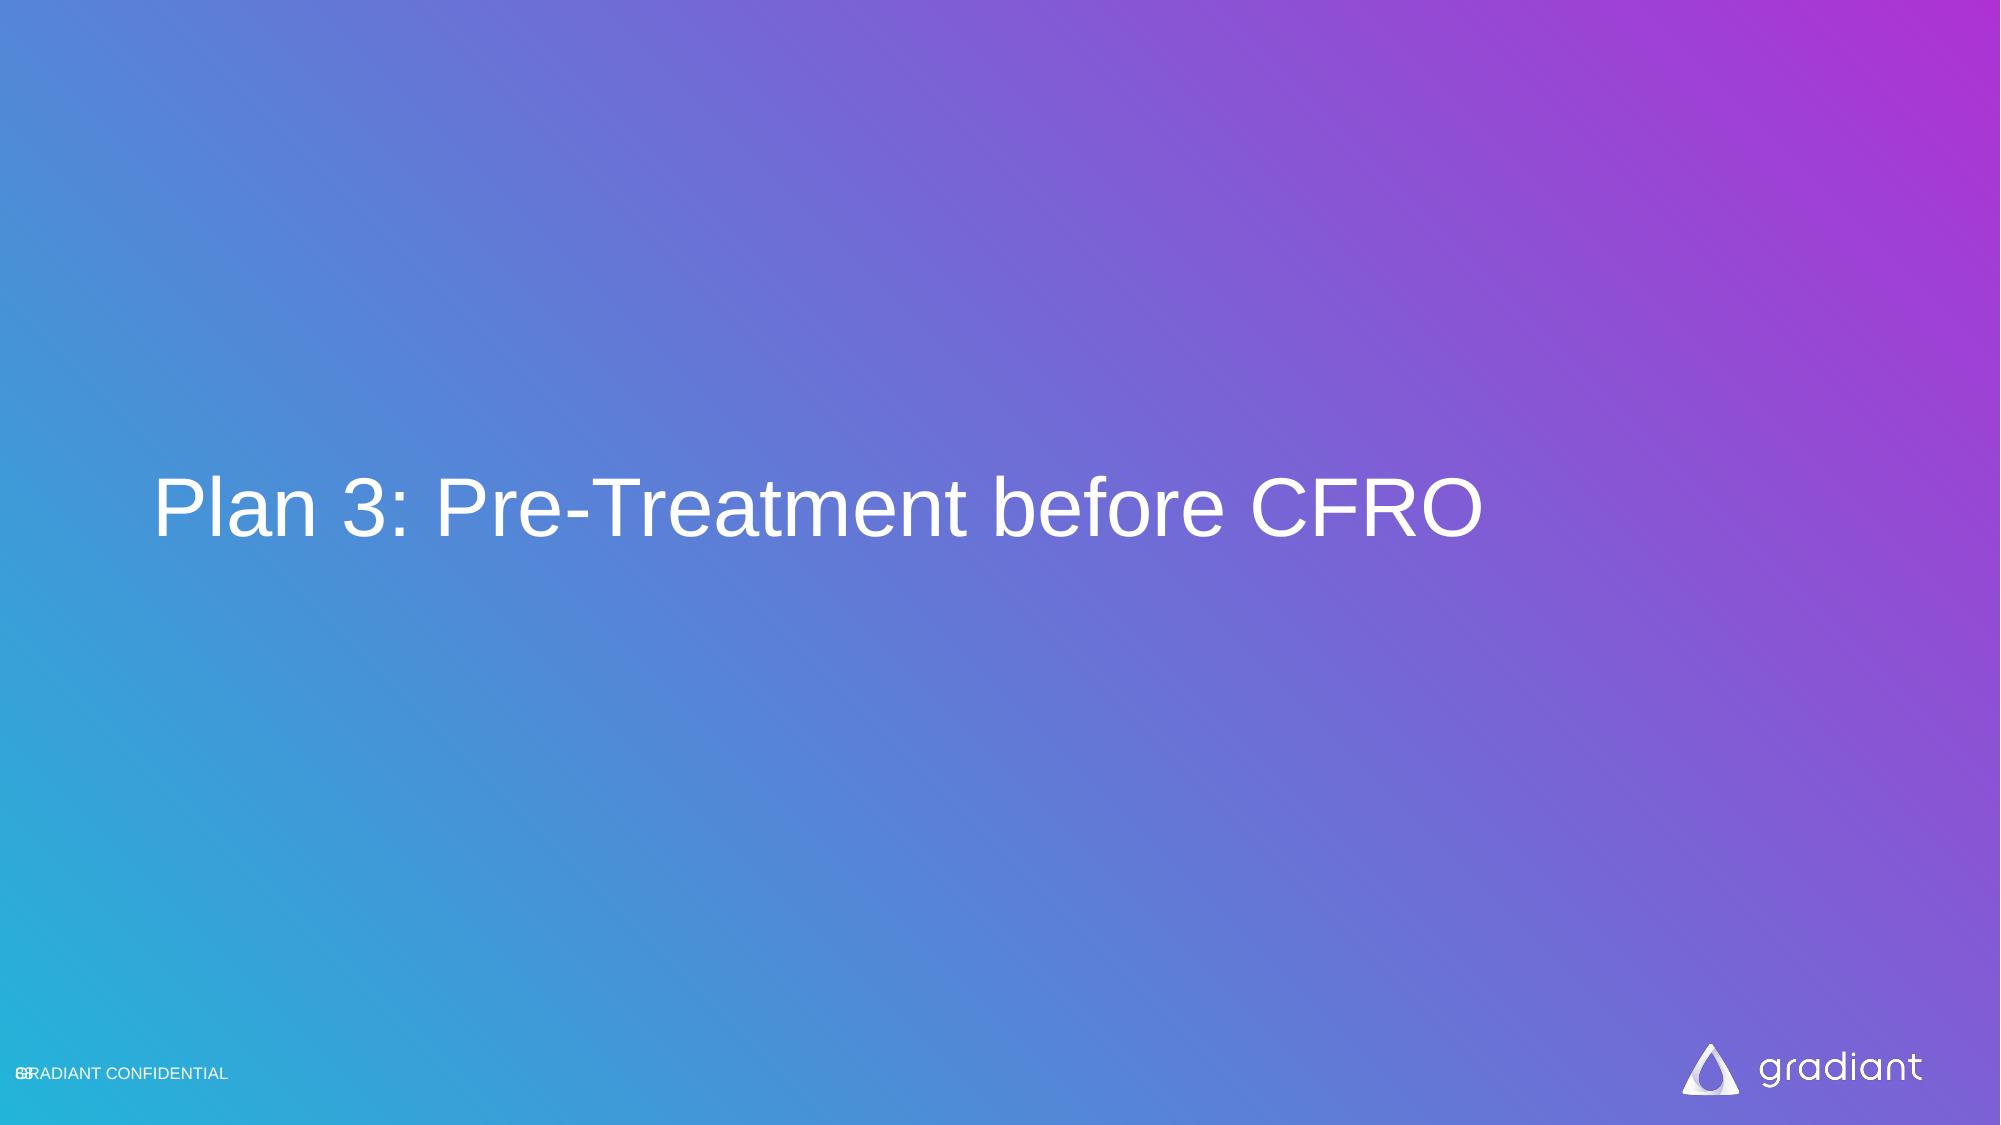

# Plan 3: Pre-Treatment before CFRO
GRADIANT CONFIDENTIAL
88